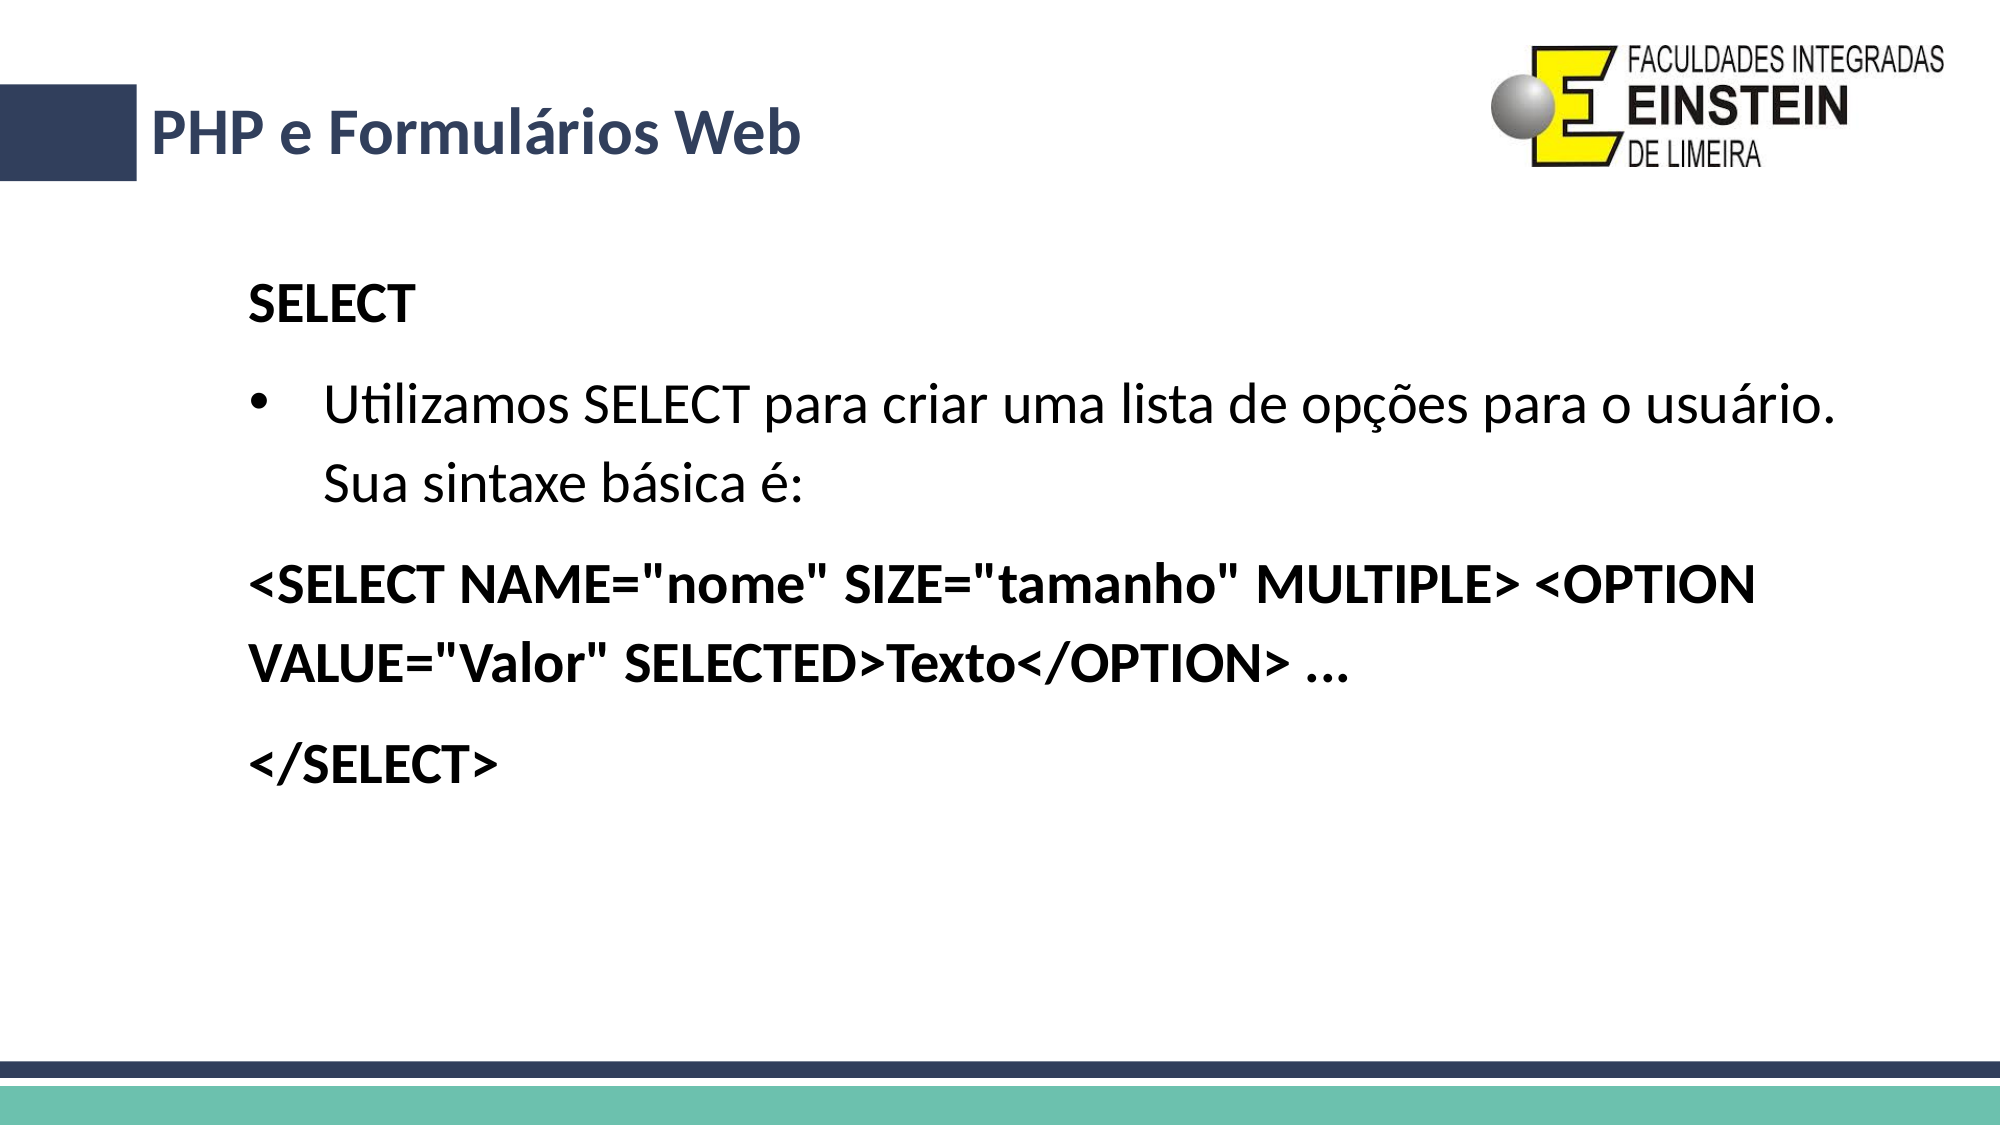

# PHP e Formulários Web
SELECT
Utilizamos SELECT para criar uma lista de opções para o usuário. Sua sintaxe básica é:
<SELECT NAME="nome" SIZE="tamanho" MULTIPLE> <OPTION VALUE="Valor" SELECTED>Texto</OPTION> ...
</SELECT>